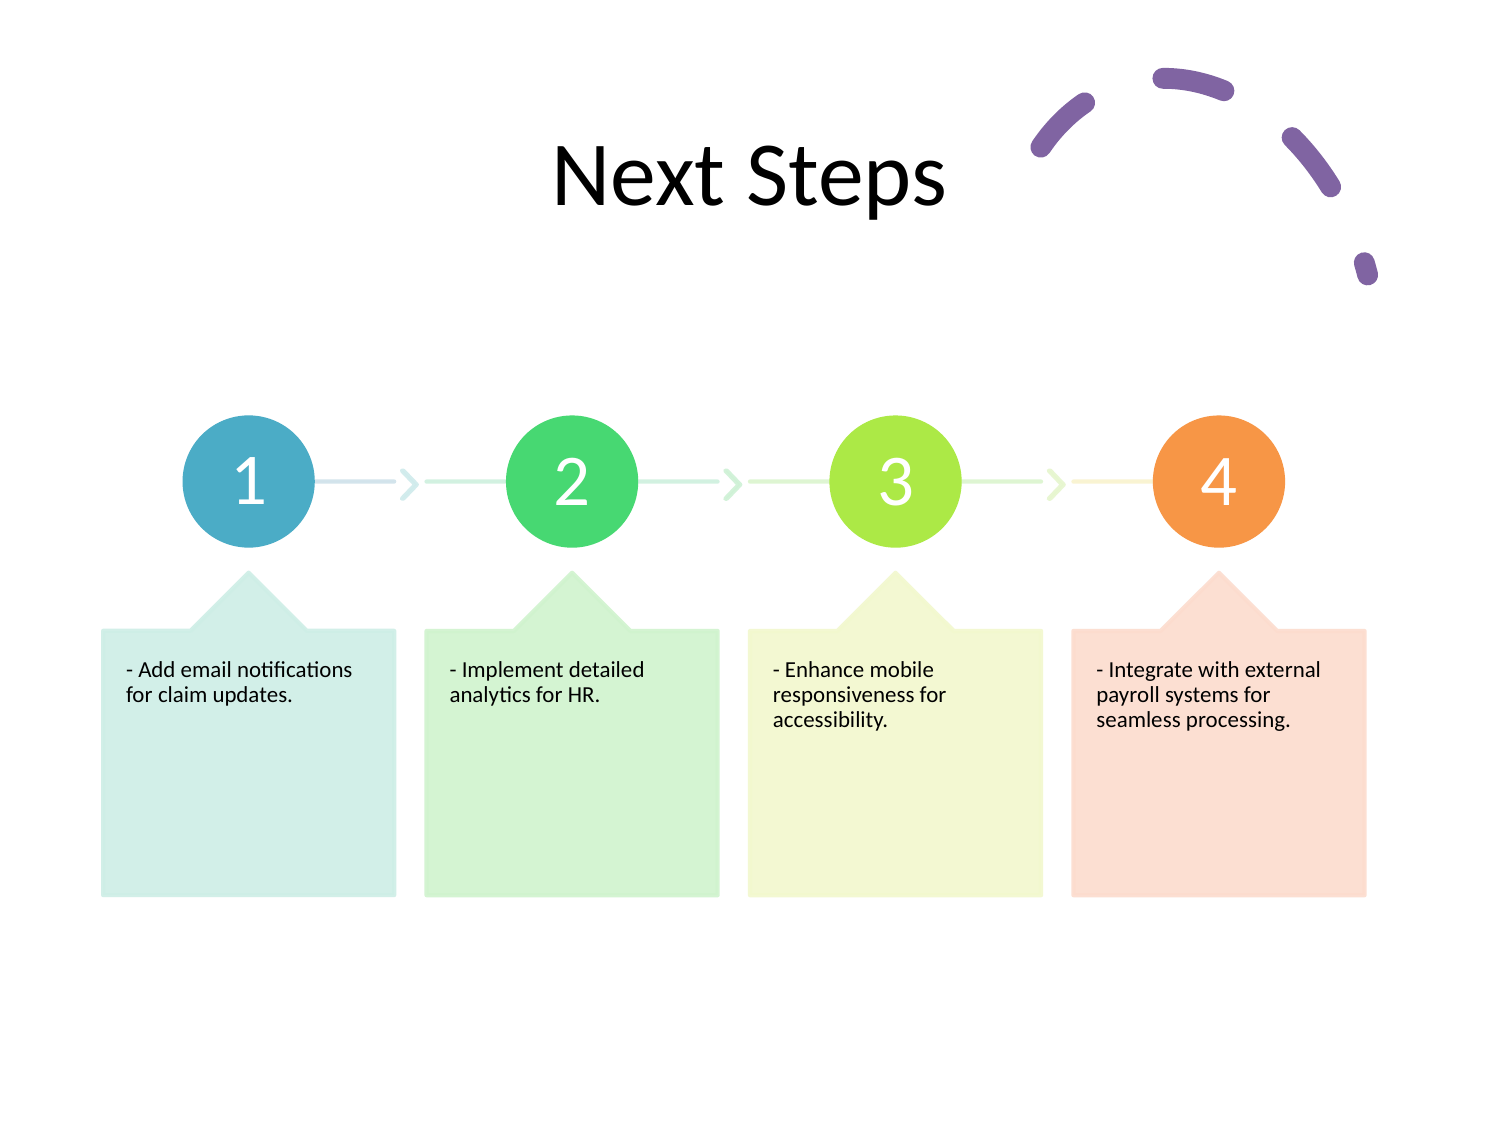

# Next Steps

1
- Add email notifications for claim updates.
2
- Implement detailed analytics for HR.
3
- Enhance mobile responsiveness for accessibility.
4
- Integrate with external payroll systems for seamless processing.